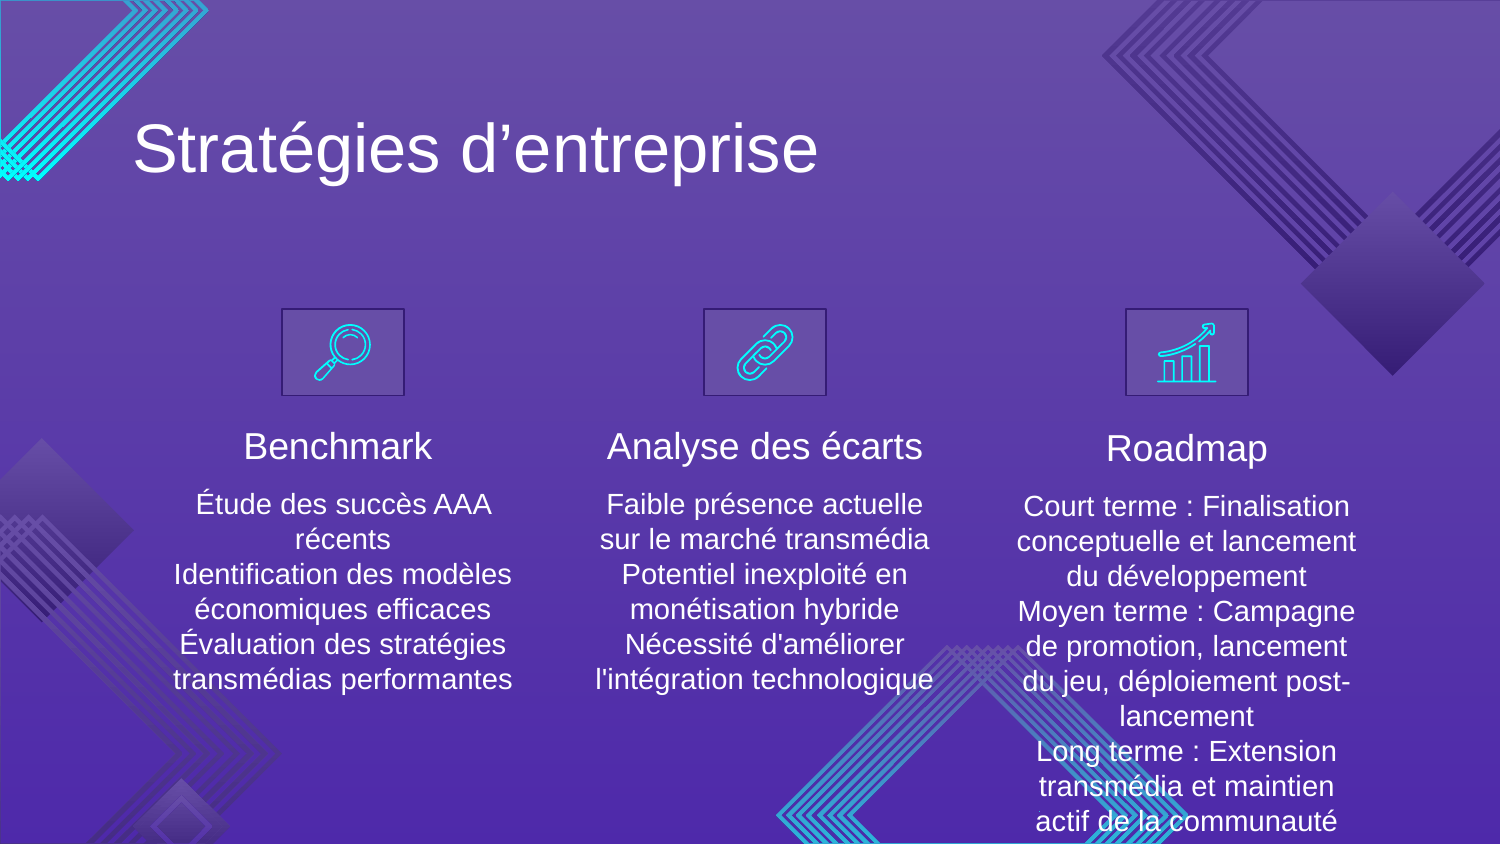

Stratégies d’entreprise

# Benchmark
Analyse des écarts
Roadmap
Étude des succès AAA récents
Identification des modèles économiques efficaces
Évaluation des stratégies transmédias performantes
Faible présence actuelle sur le marché transmédia
Potentiel inexploité en monétisation hybride
Nécessité d'améliorer l'intégration technologique
Court terme : Finalisation conceptuelle et lancement du développement
Moyen terme : Campagne de promotion, lancement du jeu, déploiement post-lancement
Long terme : Extension transmédia et maintien actif de la communauté